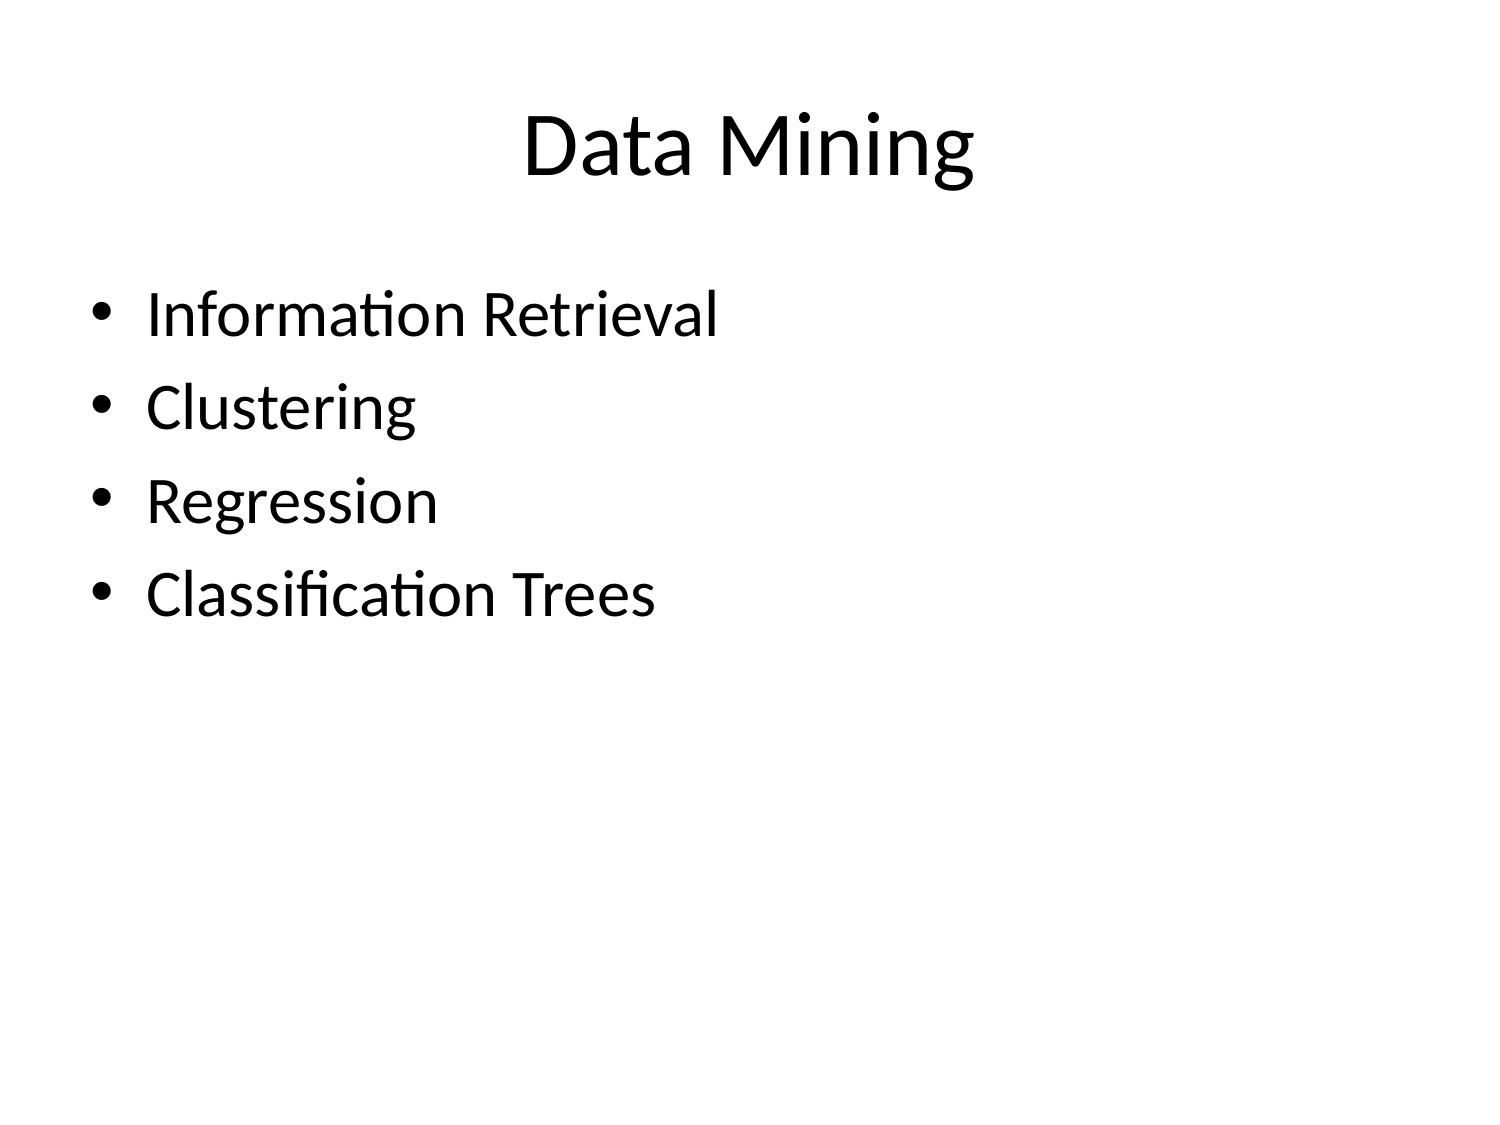

# Data Mining
Information Retrieval
Clustering
Regression
Classification Trees